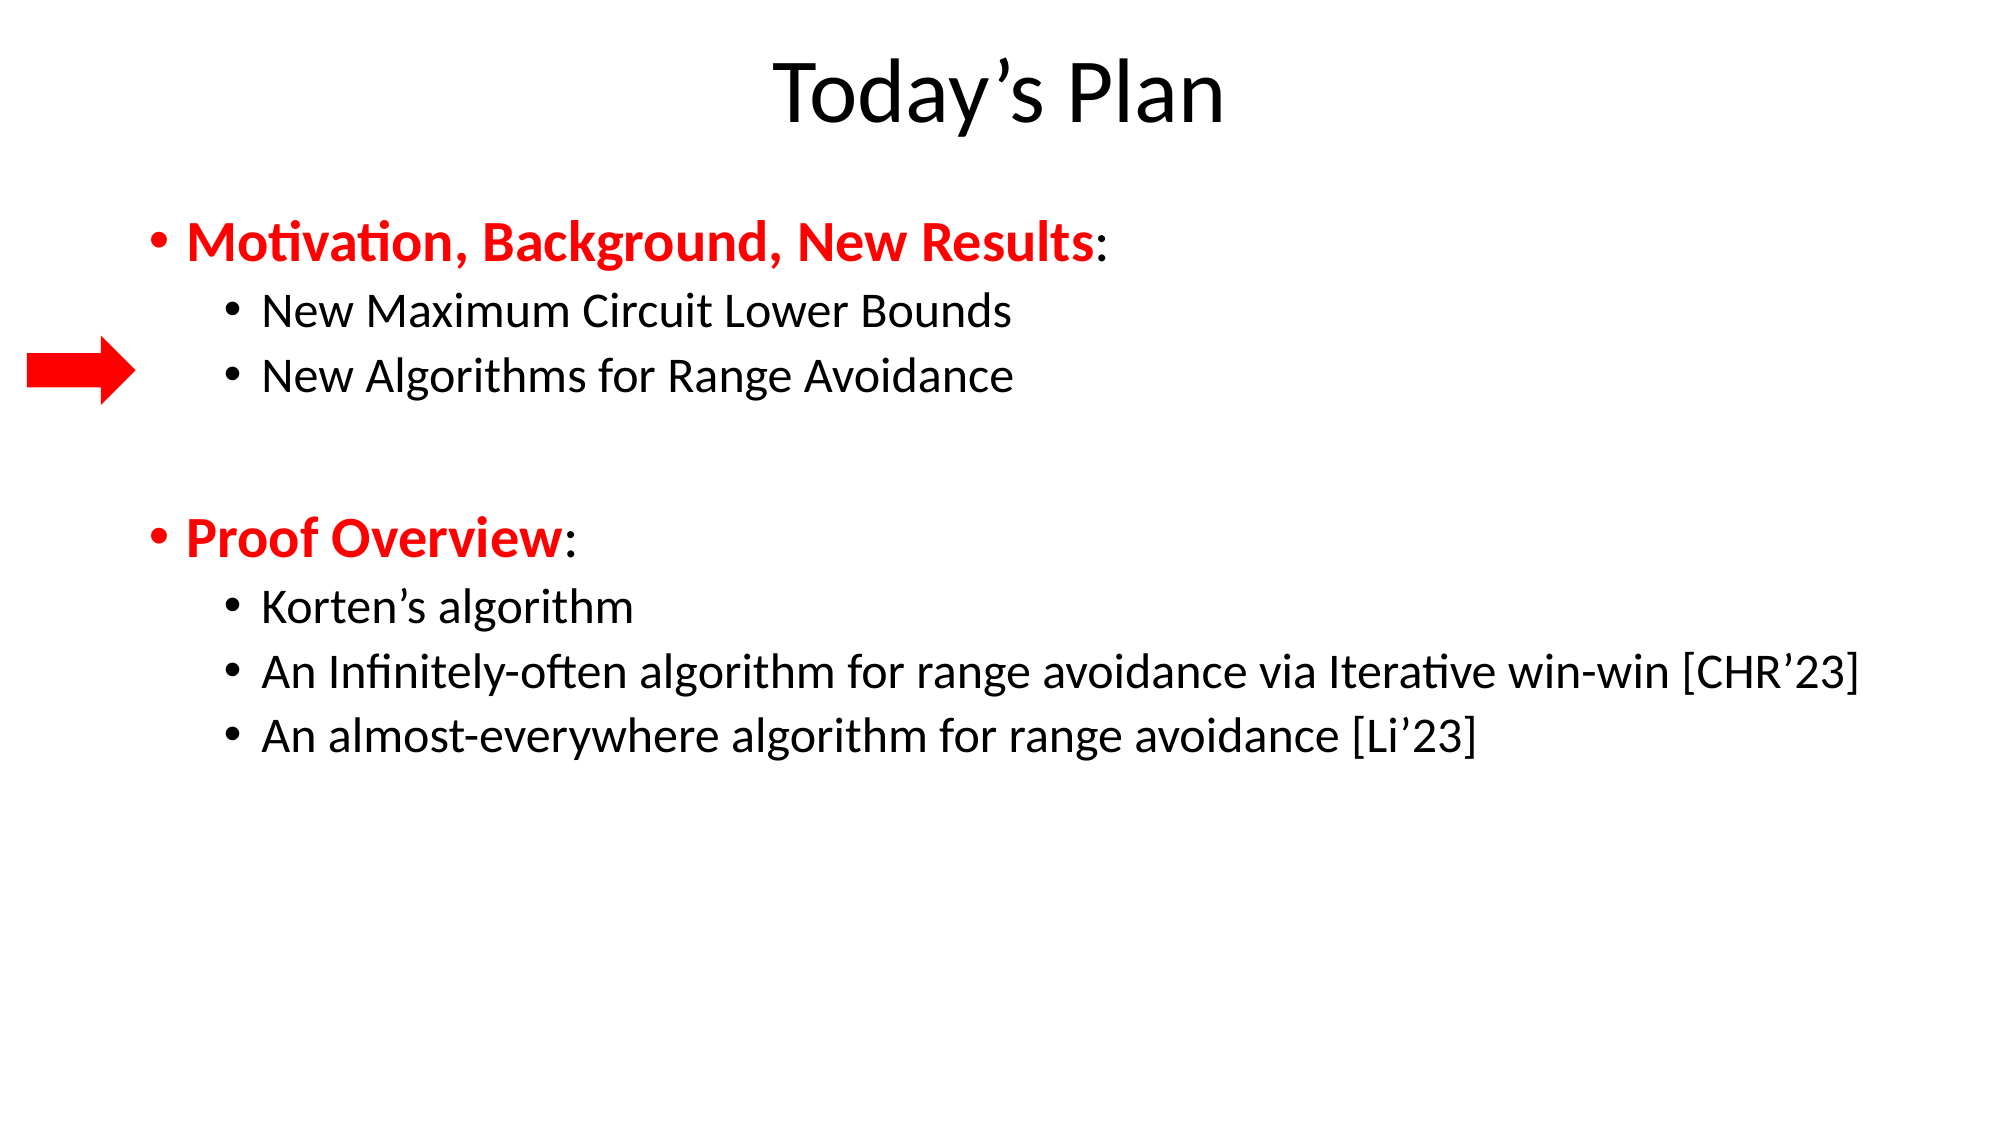

# Today’s Plan
Motivation, Background, New Results:
New Maximum Circuit Lower Bounds
New Algorithms for Range Avoidance

Proof Overview:
Korten’s algorithm
An Infinitely-often algorithm for range avoidance via Iterative win-win [CHR’23]
An almost-everywhere algorithm for range avoidance [Li’23]